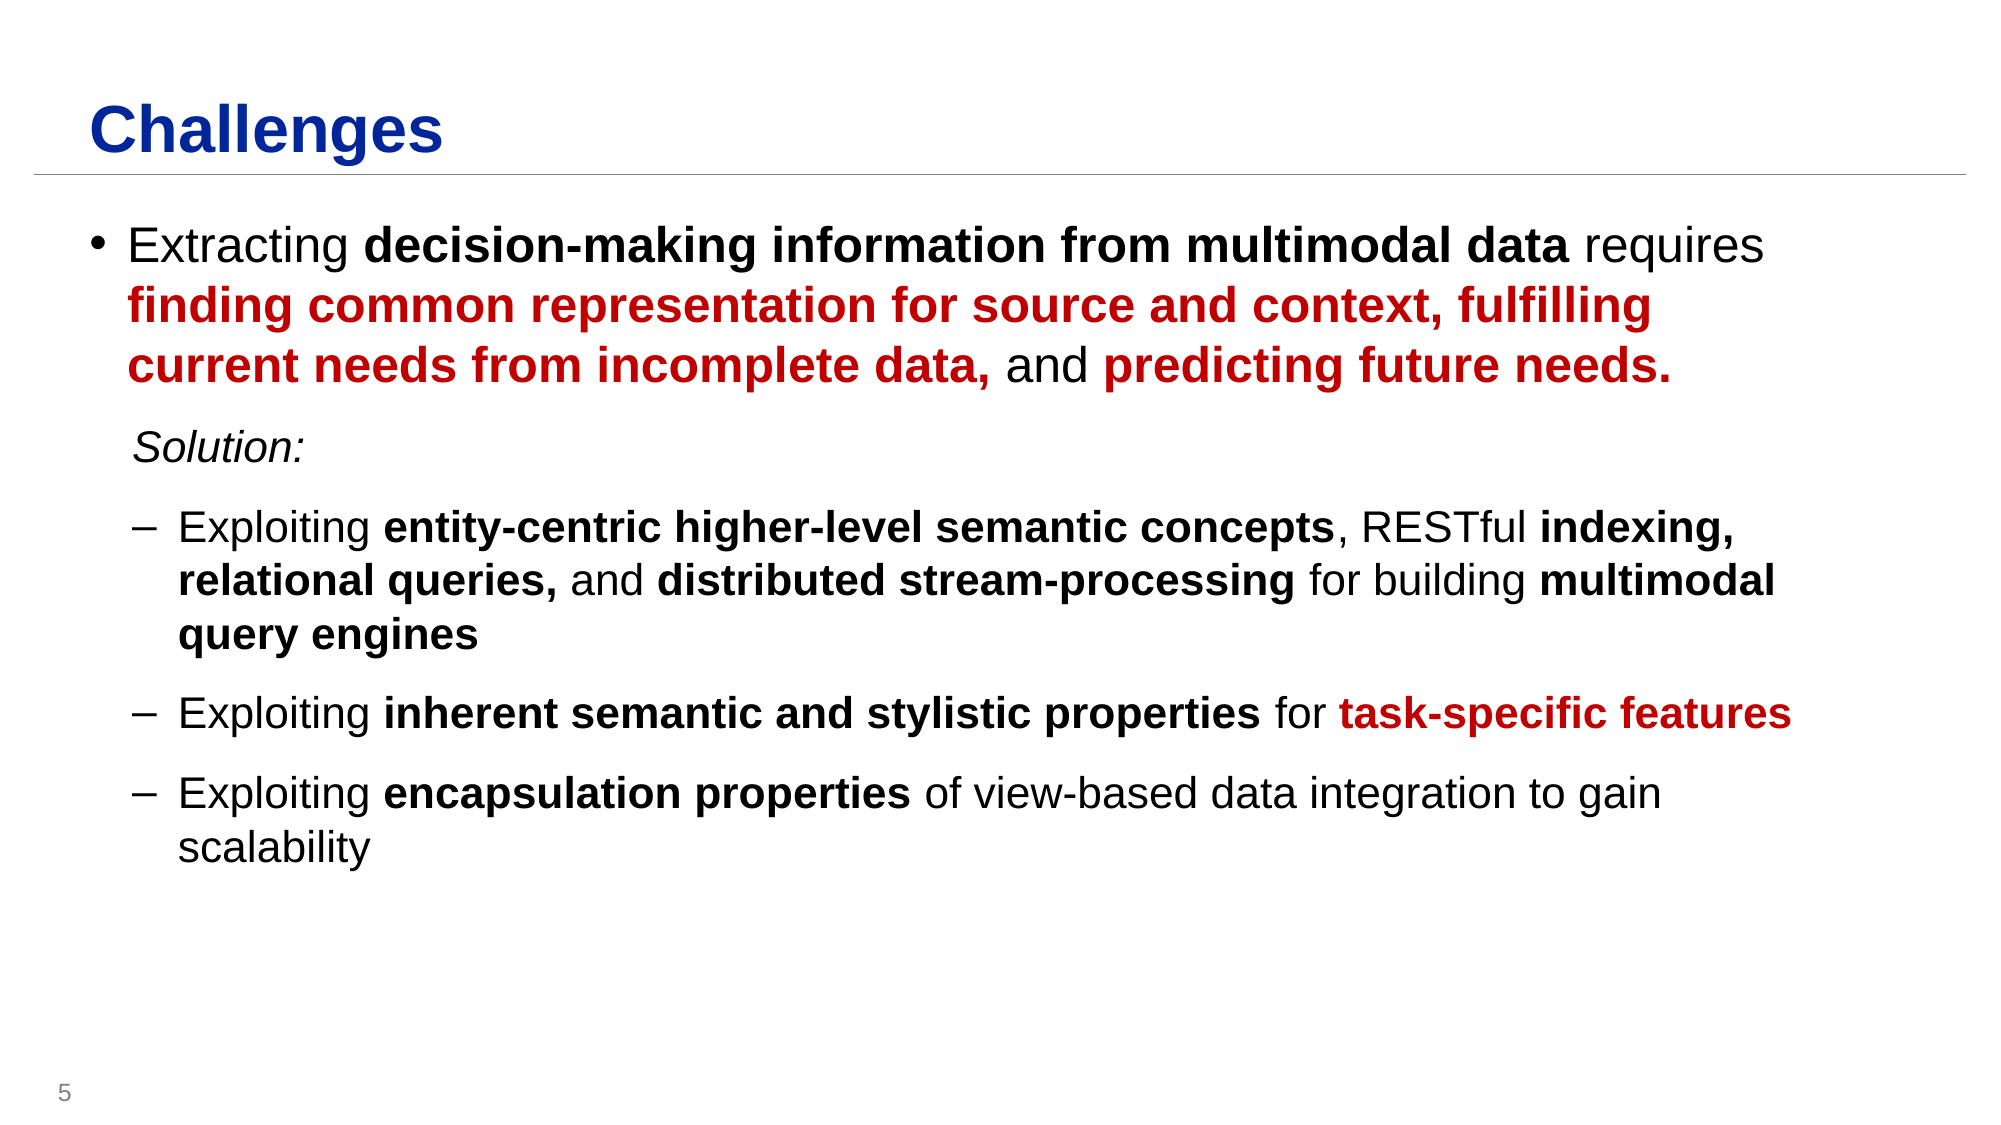

# Challenges
Extracting decision-making information from multimodal data requires finding common representation for source and context, fulfilling current needs from incomplete data, and predicting future needs.
Solution:
Exploiting entity-centric higher-level semantic concepts, RESTful indexing, relational queries, and distributed stream-processing for building multimodal query engines
Exploiting inherent semantic and stylistic properties for task-specific features
Exploiting encapsulation properties of view-based data integration to gain scalability
5